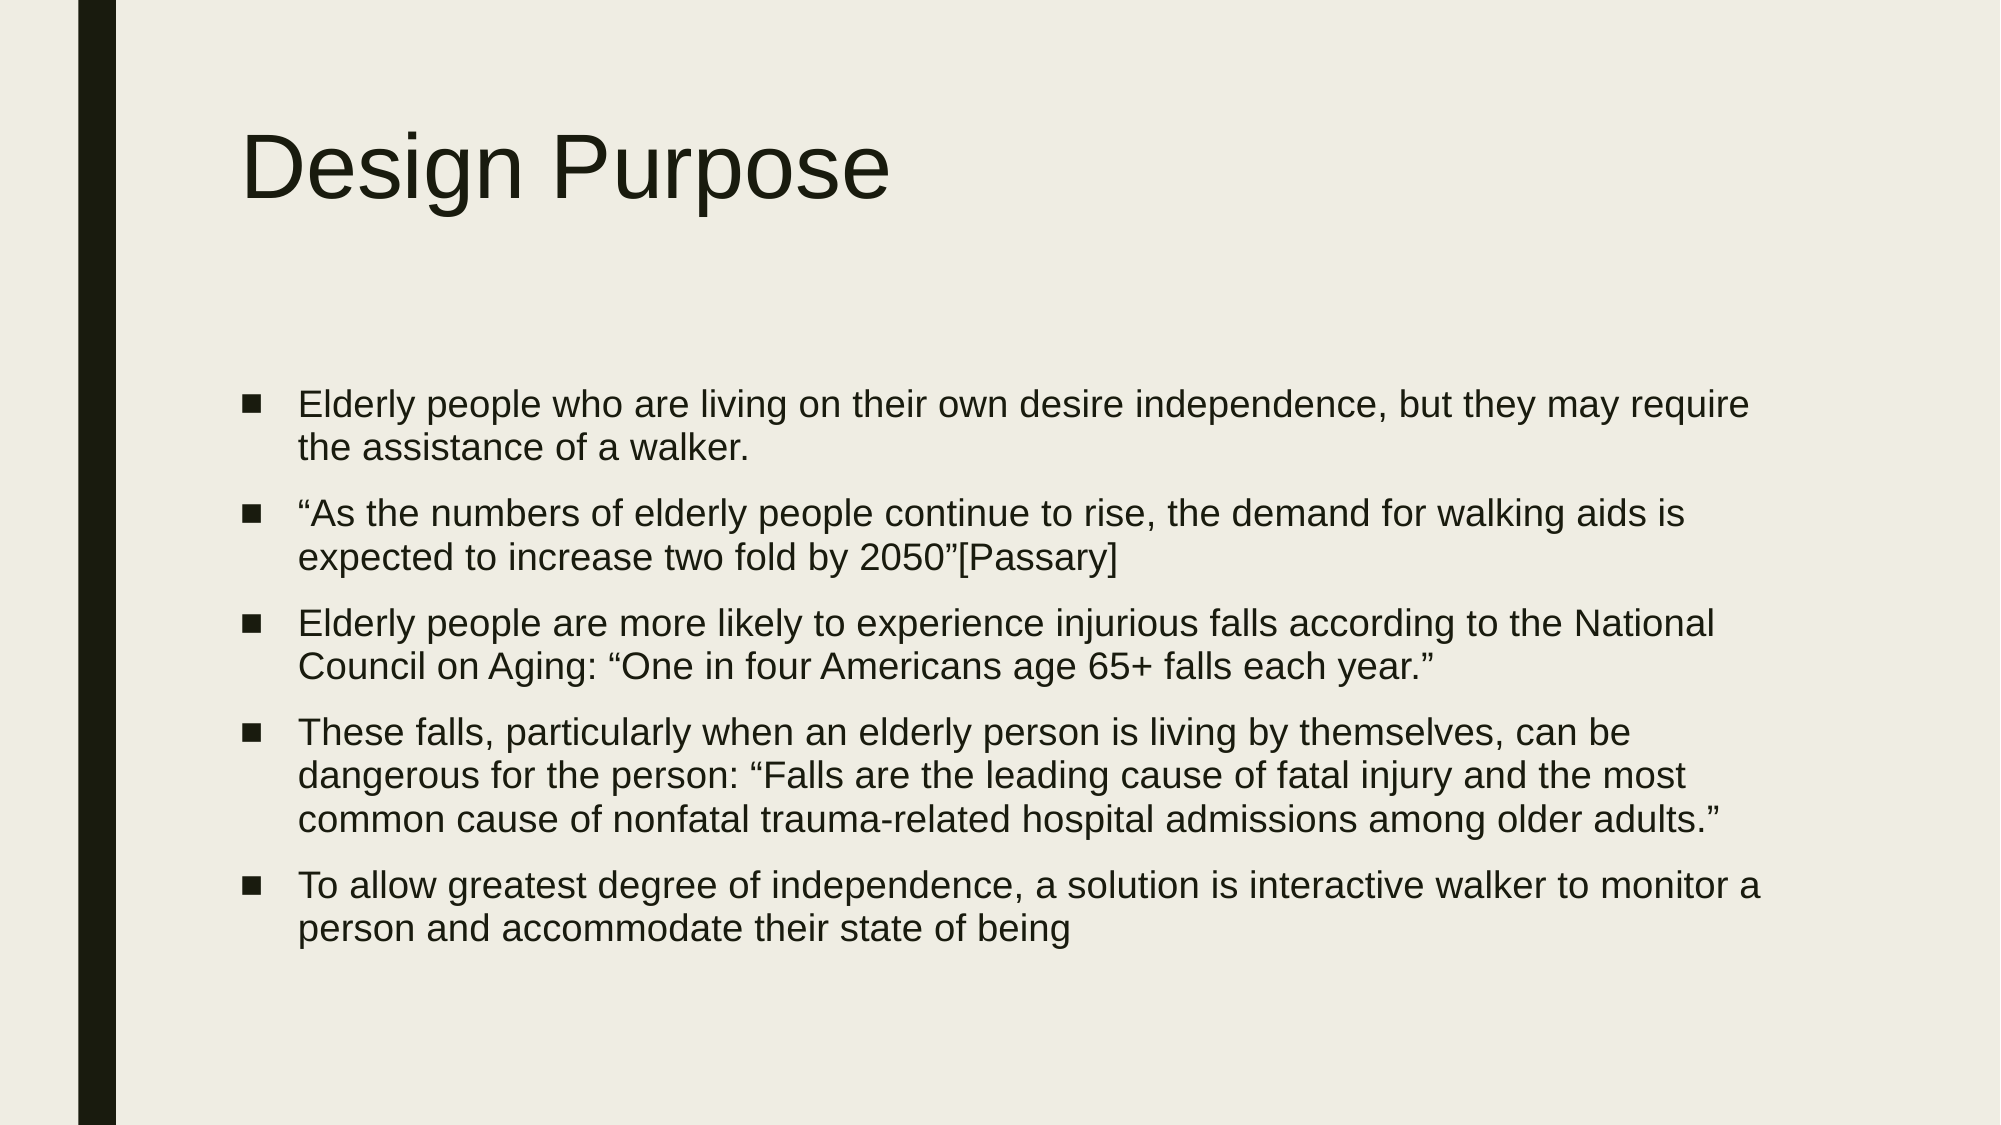

# Design Purpose
Elderly people who are living on their own desire independence, but they may require the assistance of a walker.
“As the numbers of elderly people continue to rise, the demand for walking aids is expected to increase two fold by 2050”[Passary]
Elderly people are more likely to experience injurious falls according to the National Council on Aging: “One in four Americans age 65+ falls each year.”
These falls, particularly when an elderly person is living by themselves, can be dangerous for the person: “Falls are the leading cause of fatal injury and the most common cause of nonfatal trauma-related hospital admissions among older adults.”
To allow greatest degree of independence, a solution is interactive walker to monitor a person and accommodate their state of being